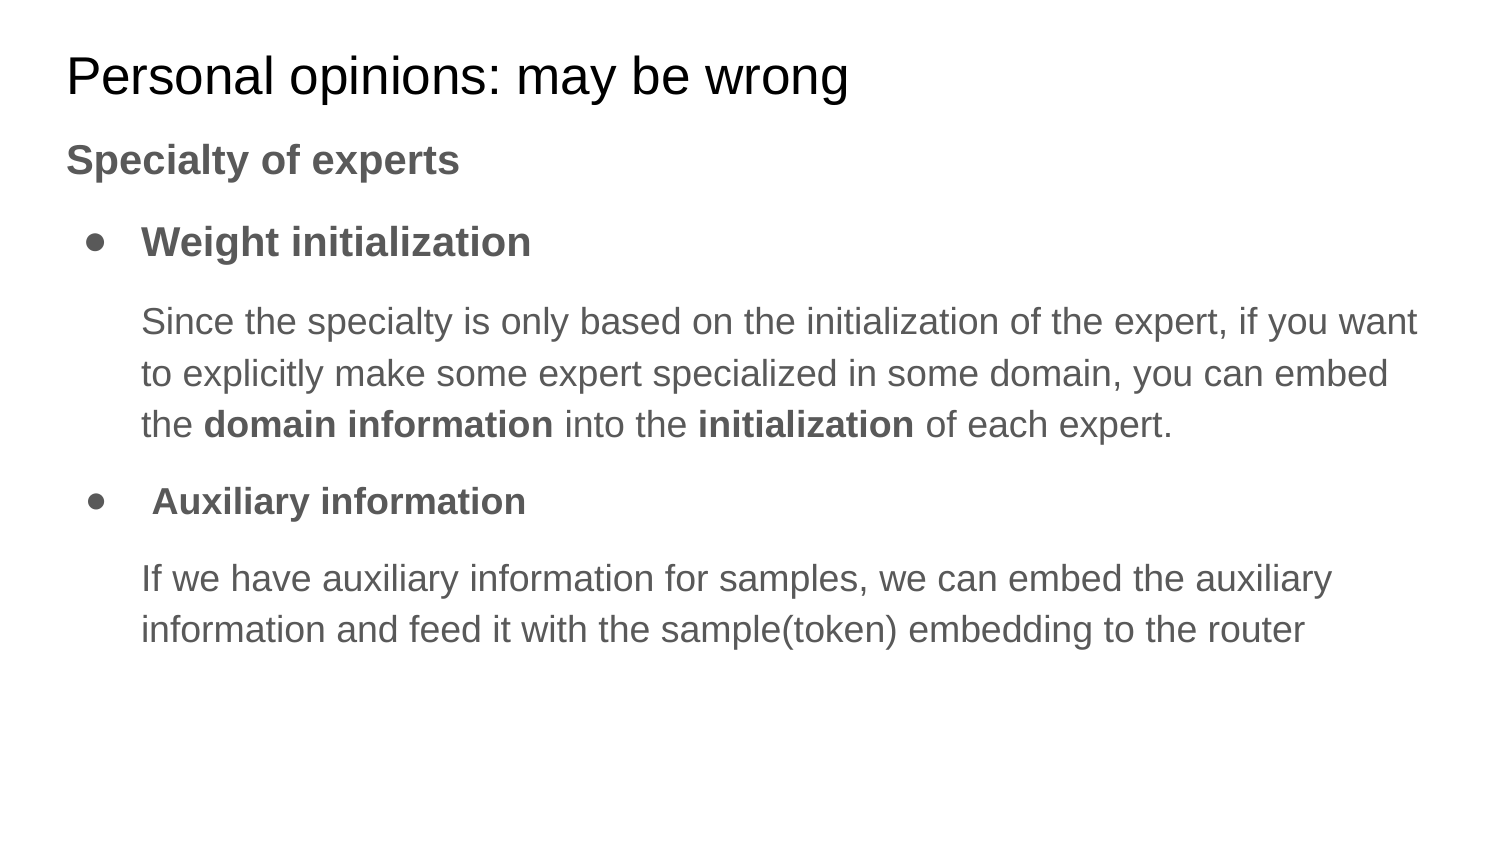

# Personal opinions: may be wrong
Specialty of experts
Weight initialization
Since the specialty is only based on the initialization of the expert, if you want to explicitly make some expert specialized in some domain, you can embed the domain information into the initialization of each expert.
 Auxiliary information
If we have auxiliary information for samples, we can embed the auxiliary information and feed it with the sample(token) embedding to the router